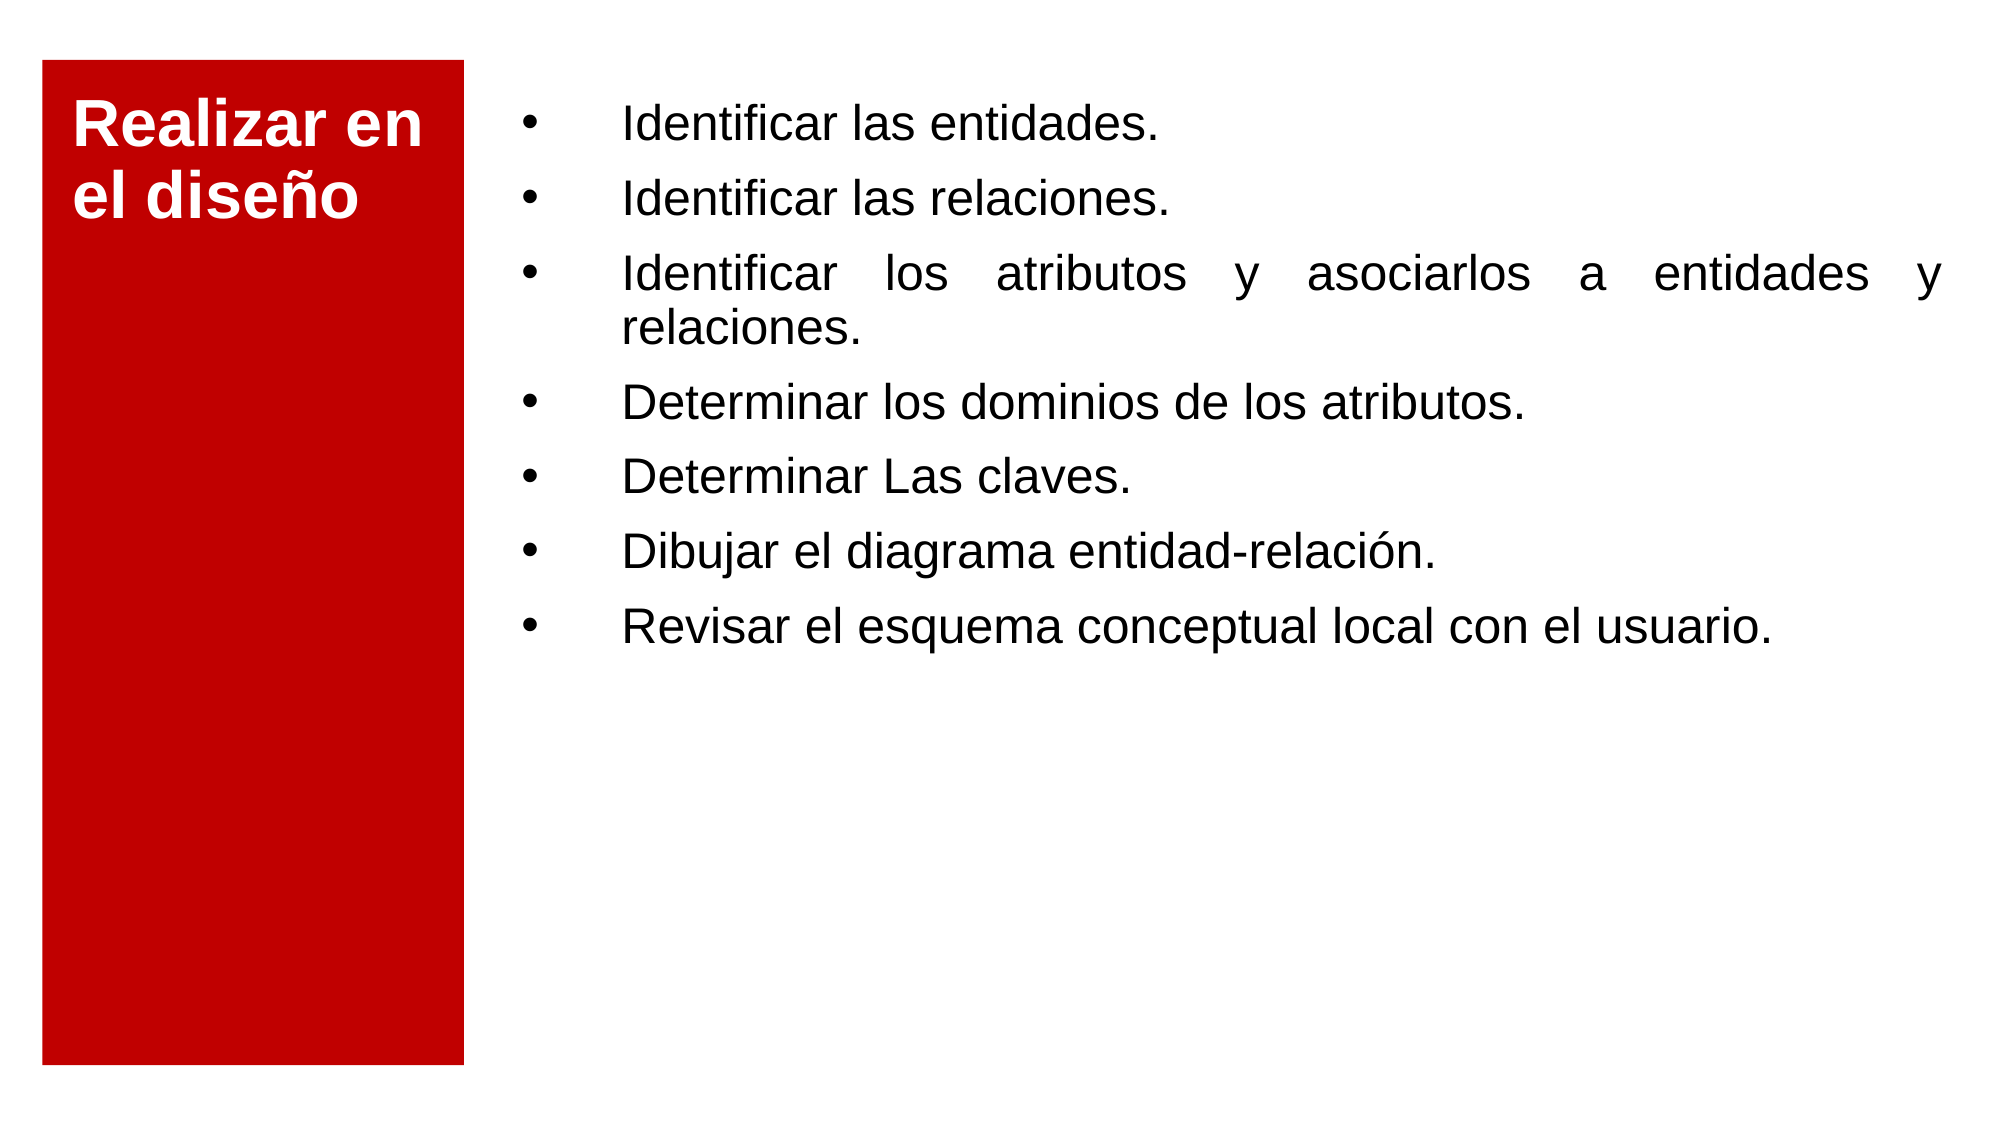

# Realizar en el diseño
Identificar las entidades.
Identificar las relaciones.
Identificar los atributos y asociarlos a entidades y relaciones.
Determinar los dominios de los atributos.
Determinar Las claves.
Dibujar el diagrama entidad-relación.
Revisar el esquema conceptual local con el usuario.